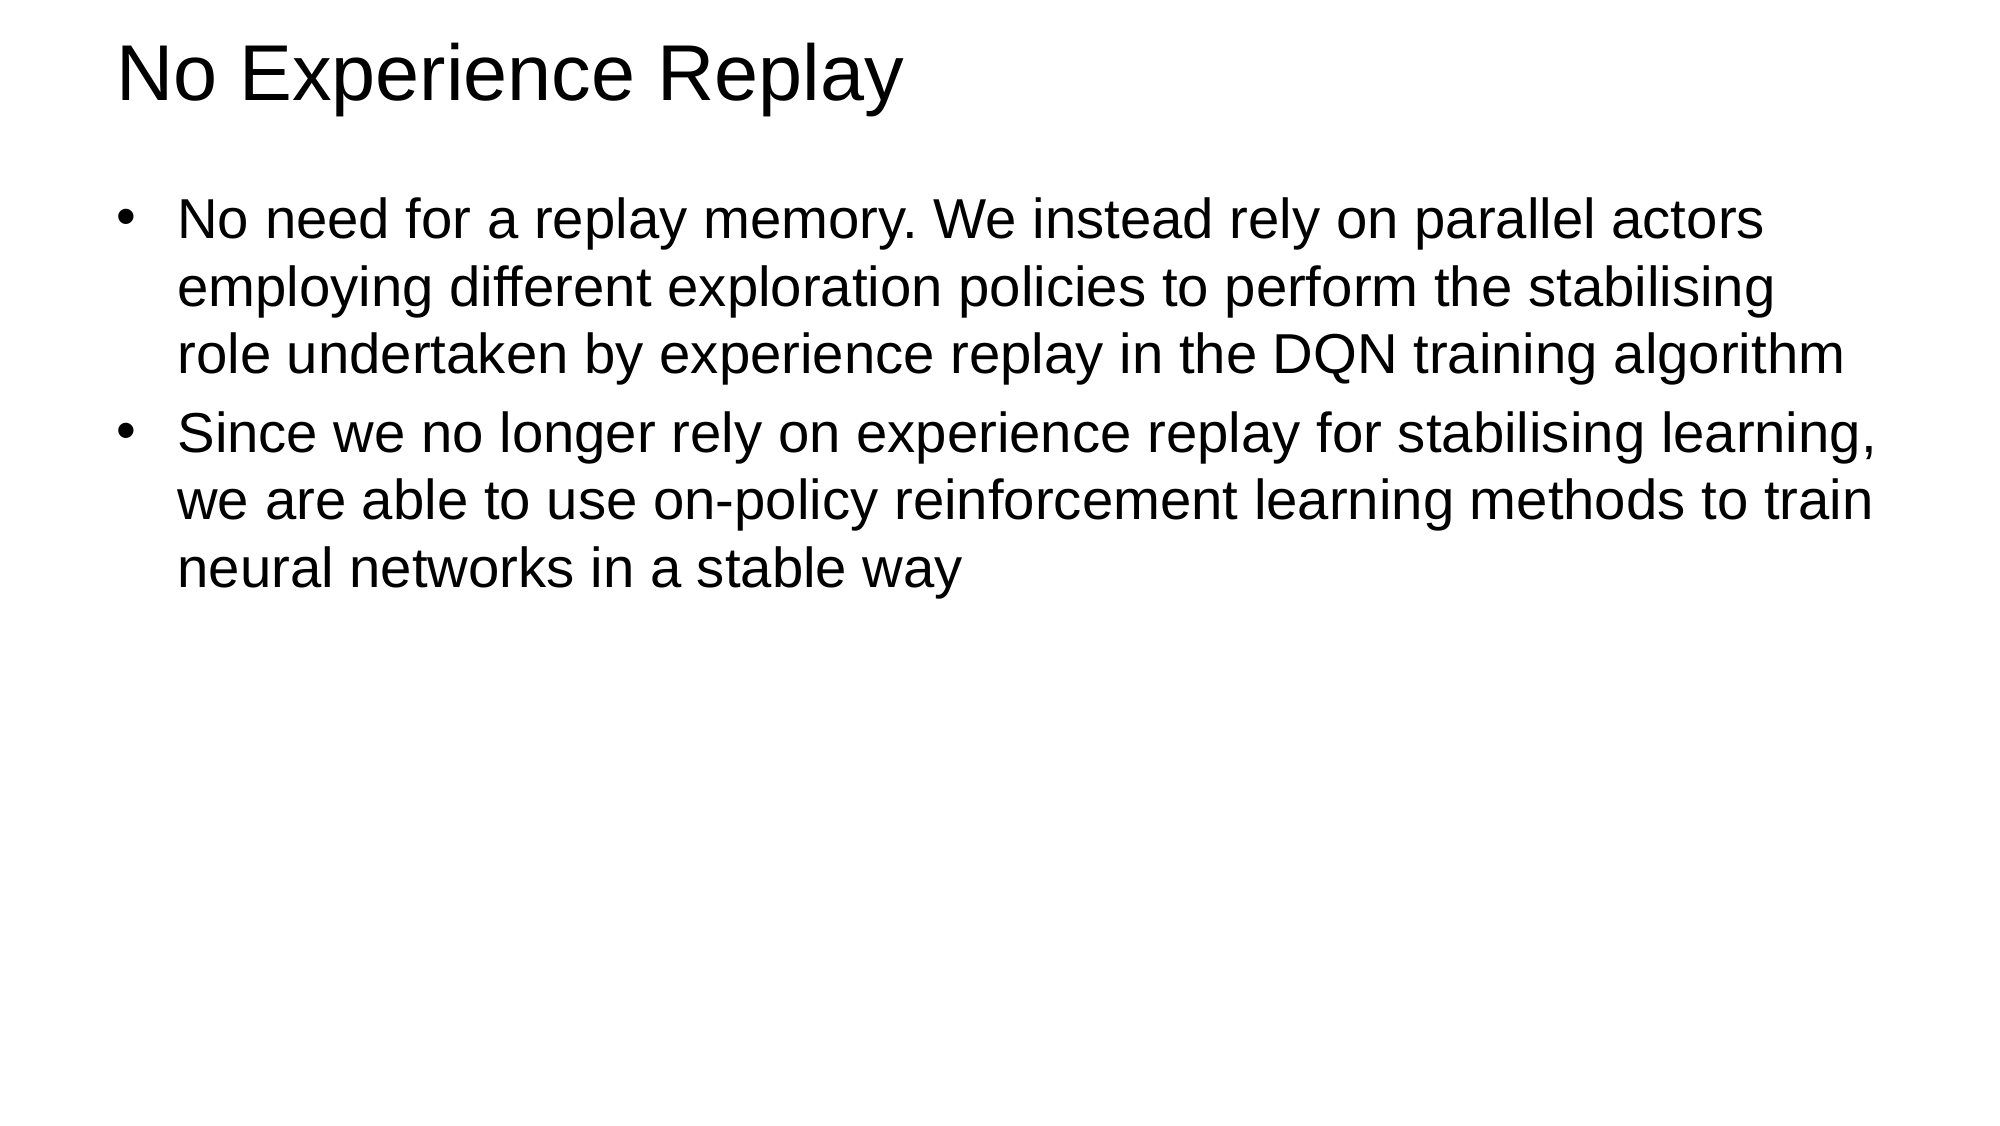

# No Experience Replay
No need for a replay memory. We instead rely on parallel actors employing different exploration policies to perform the stabilising role undertaken by experience replay in the DQN training algorithm
Since we no longer rely on experience replay for stabilising learning, we are able to use on-policy reinforcement learning methods to train neural networks in a stable way